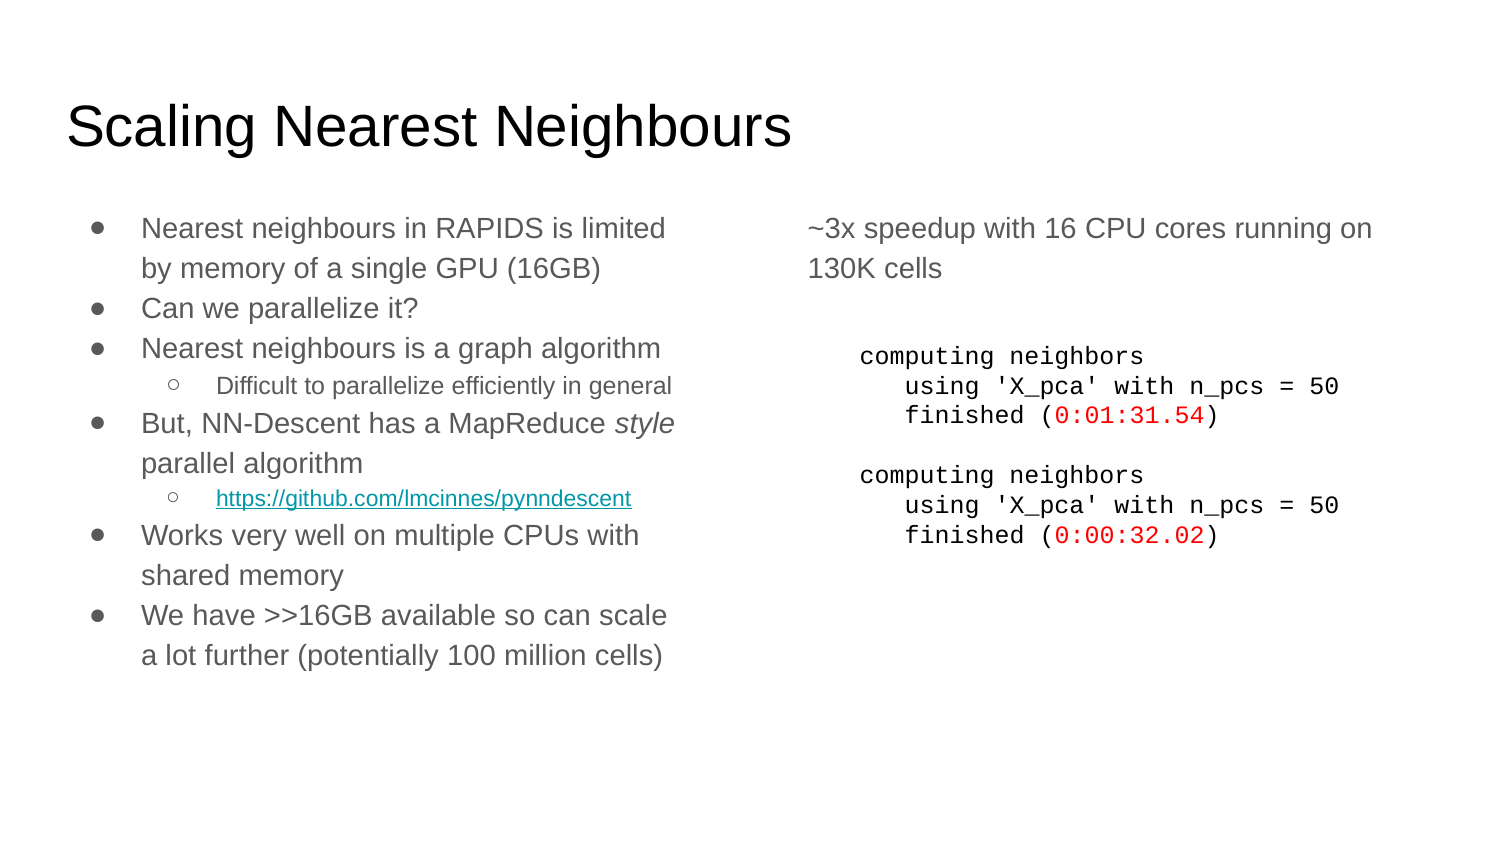

# Scaling Nearest Neighbours
Nearest neighbours in RAPIDS is limited by memory of a single GPU (16GB)
Can we parallelize it?
Nearest neighbours is a graph algorithm
Difficult to parallelize efficiently in general
But, NN-Descent has a MapReduce style parallel algorithm
https://github.com/lmcinnes/pynndescent
Works very well on multiple CPUs with shared memory
We have >>16GB available so can scale a lot further (potentially 100 million cells)

~3x speedup with 16 CPU cores running on 130K cells
computing neighbors
   using 'X_pca' with n_pcs = 50
   finished (0:01:31.54)

computing neighbors
   using 'X_pca' with n_pcs = 50
   finished (0:00:32.02)